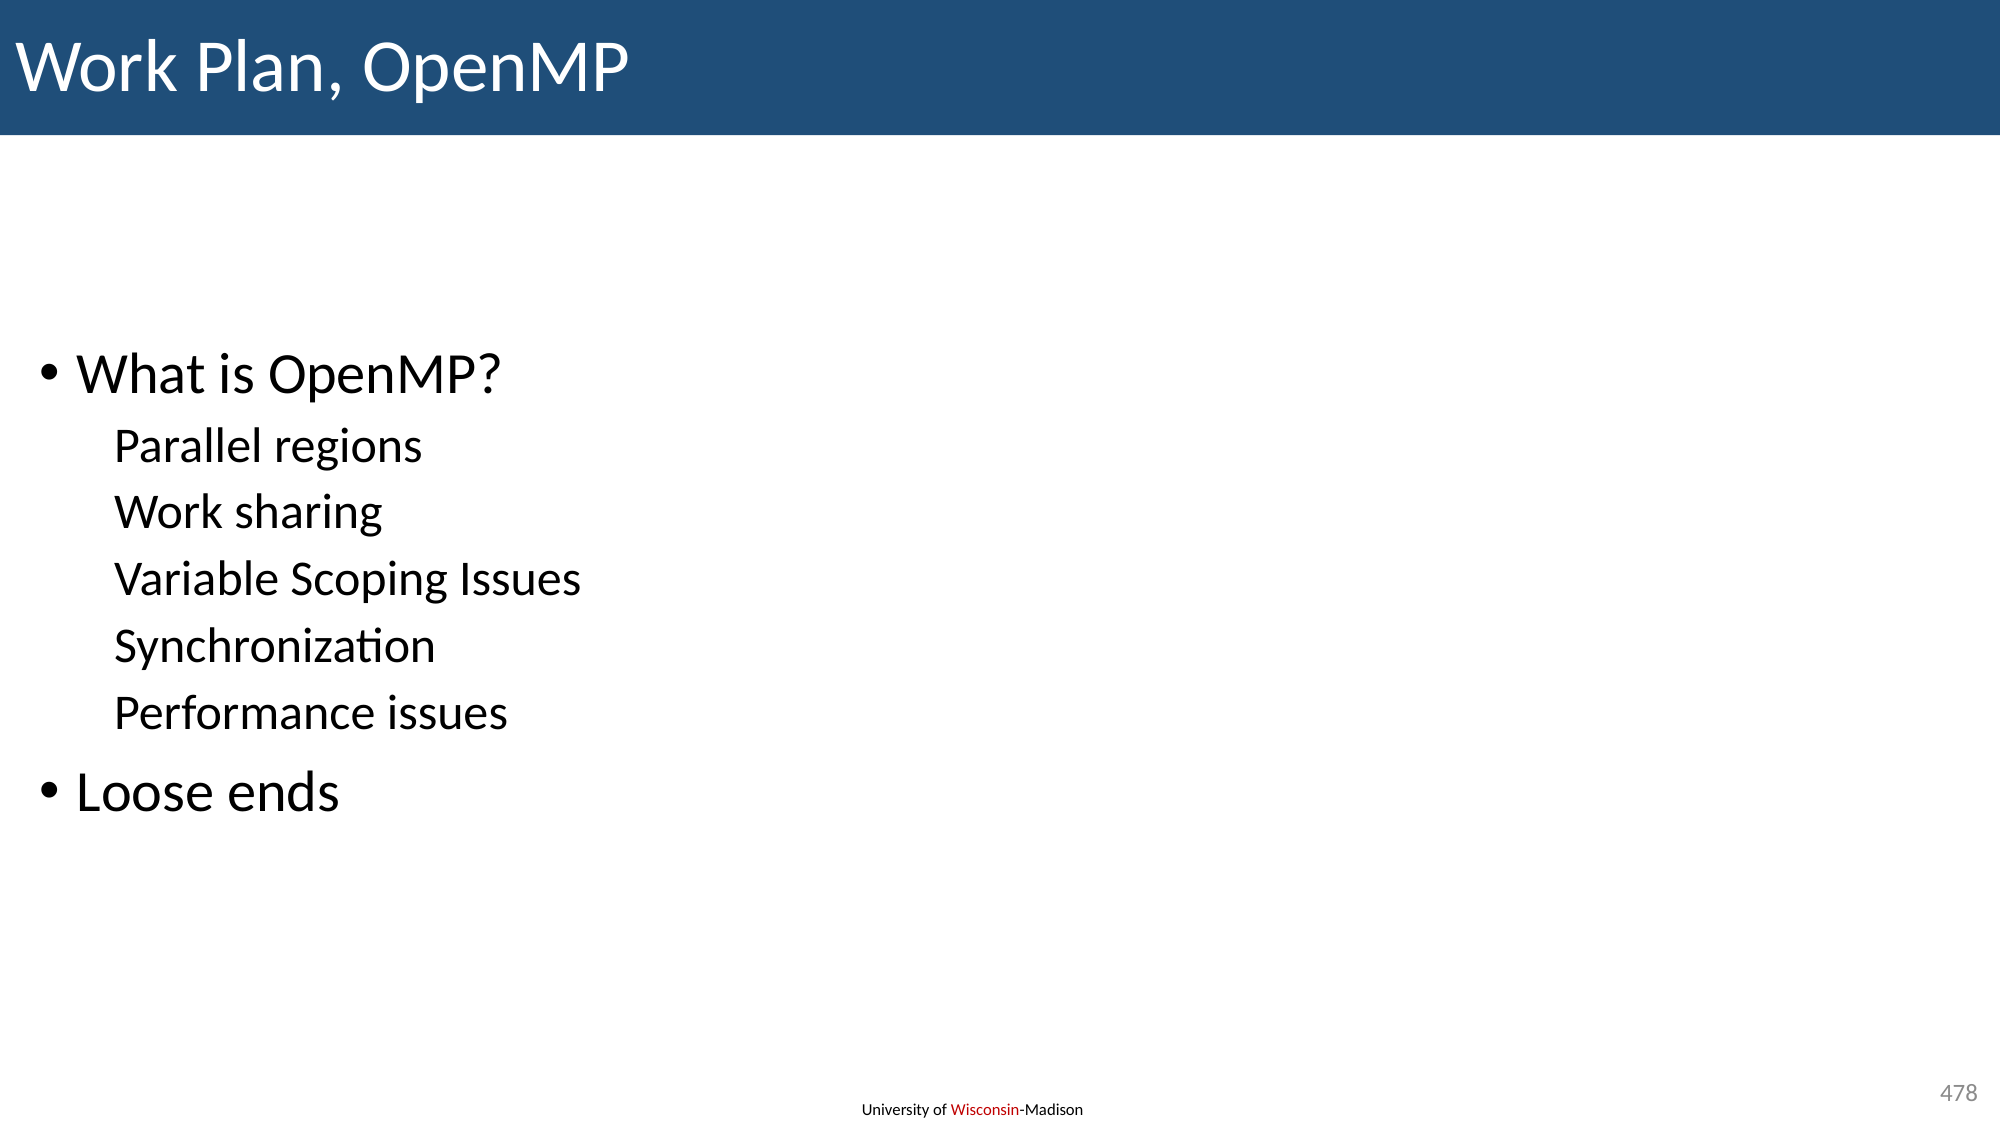

# Work Plan, OpenMP

What is OpenMP?
Parallel regions
Work sharing
Variable Scoping Issues
Synchronization
Performance issues
Loose ends
478